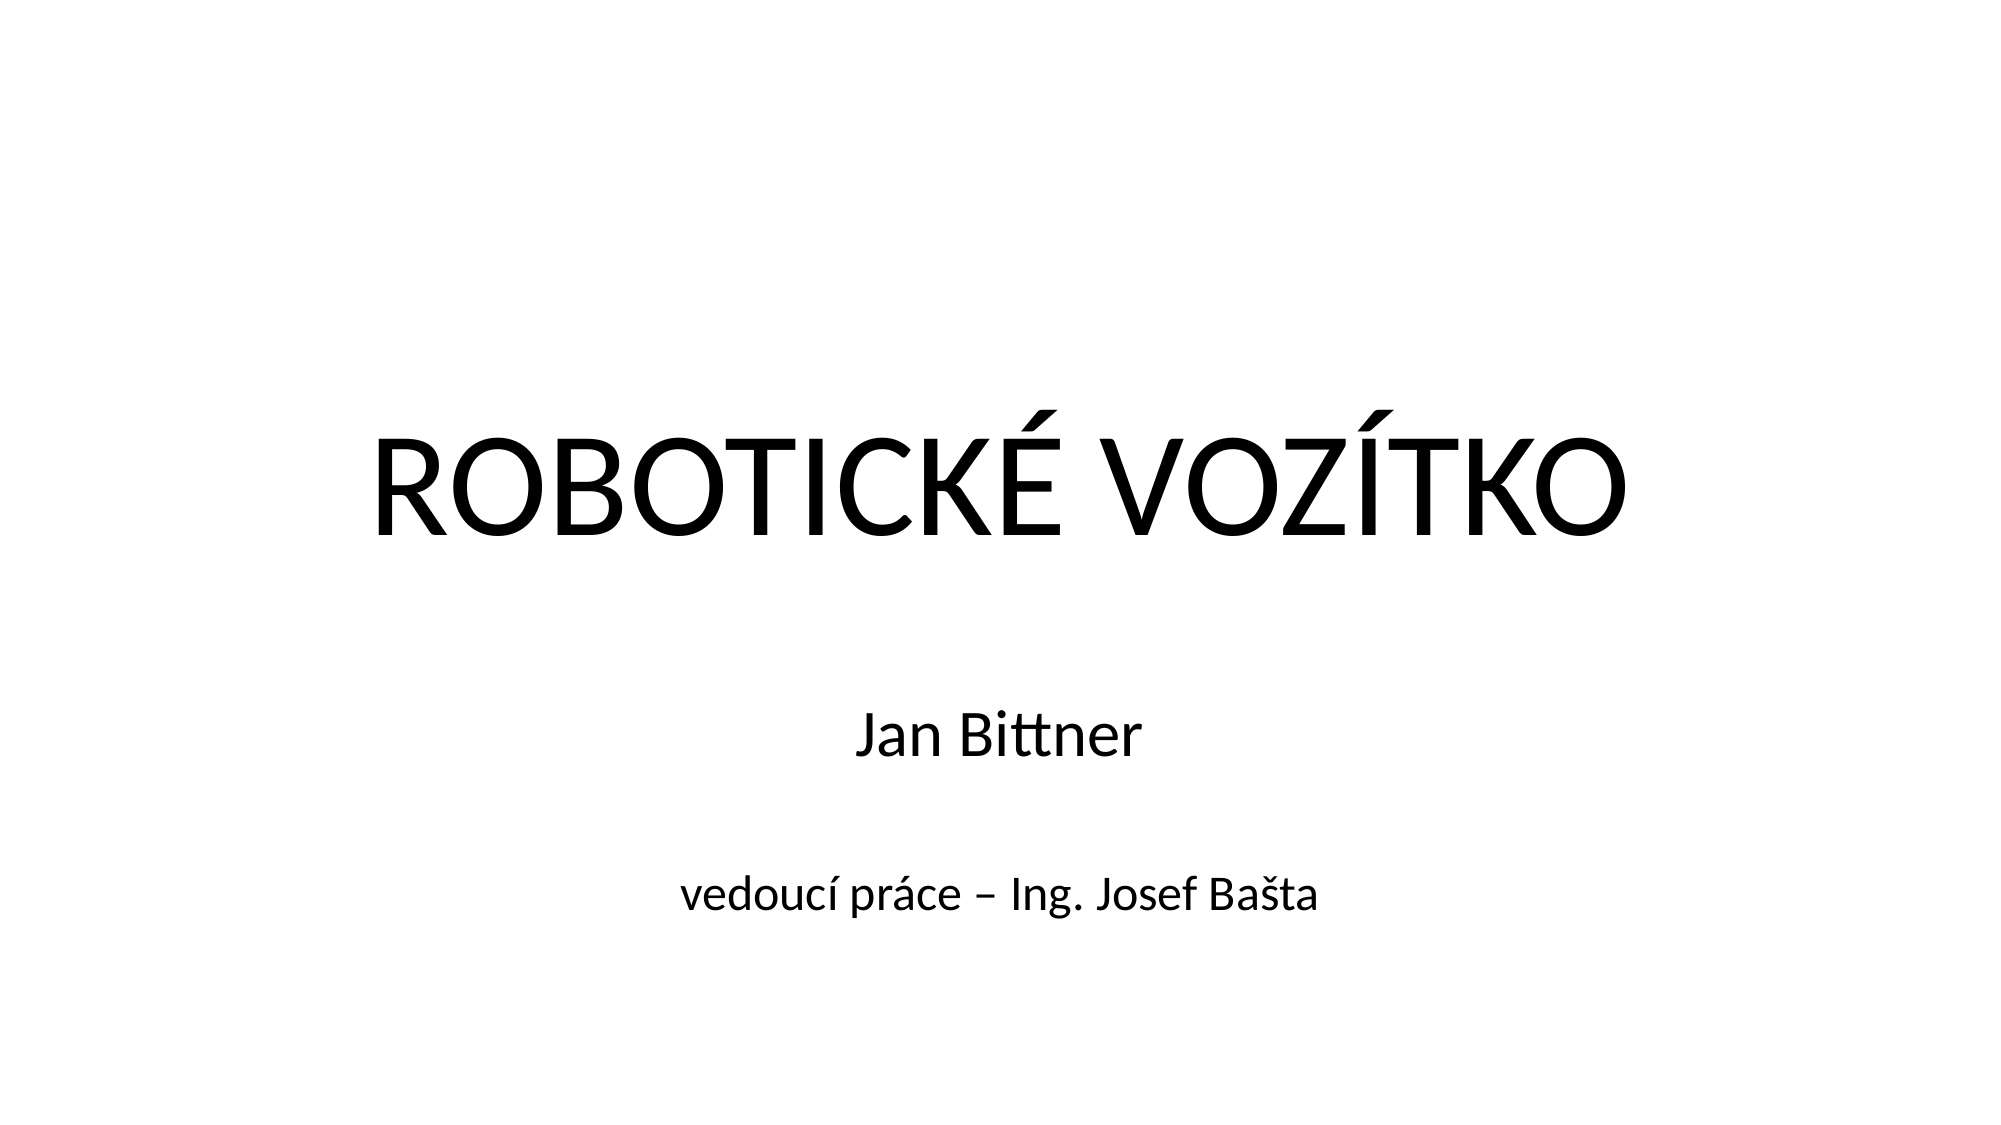

# ROBOTICKÉ VOZÍTKO

Jan Bittner

vedoucí práce – Ing. Josef Bašta